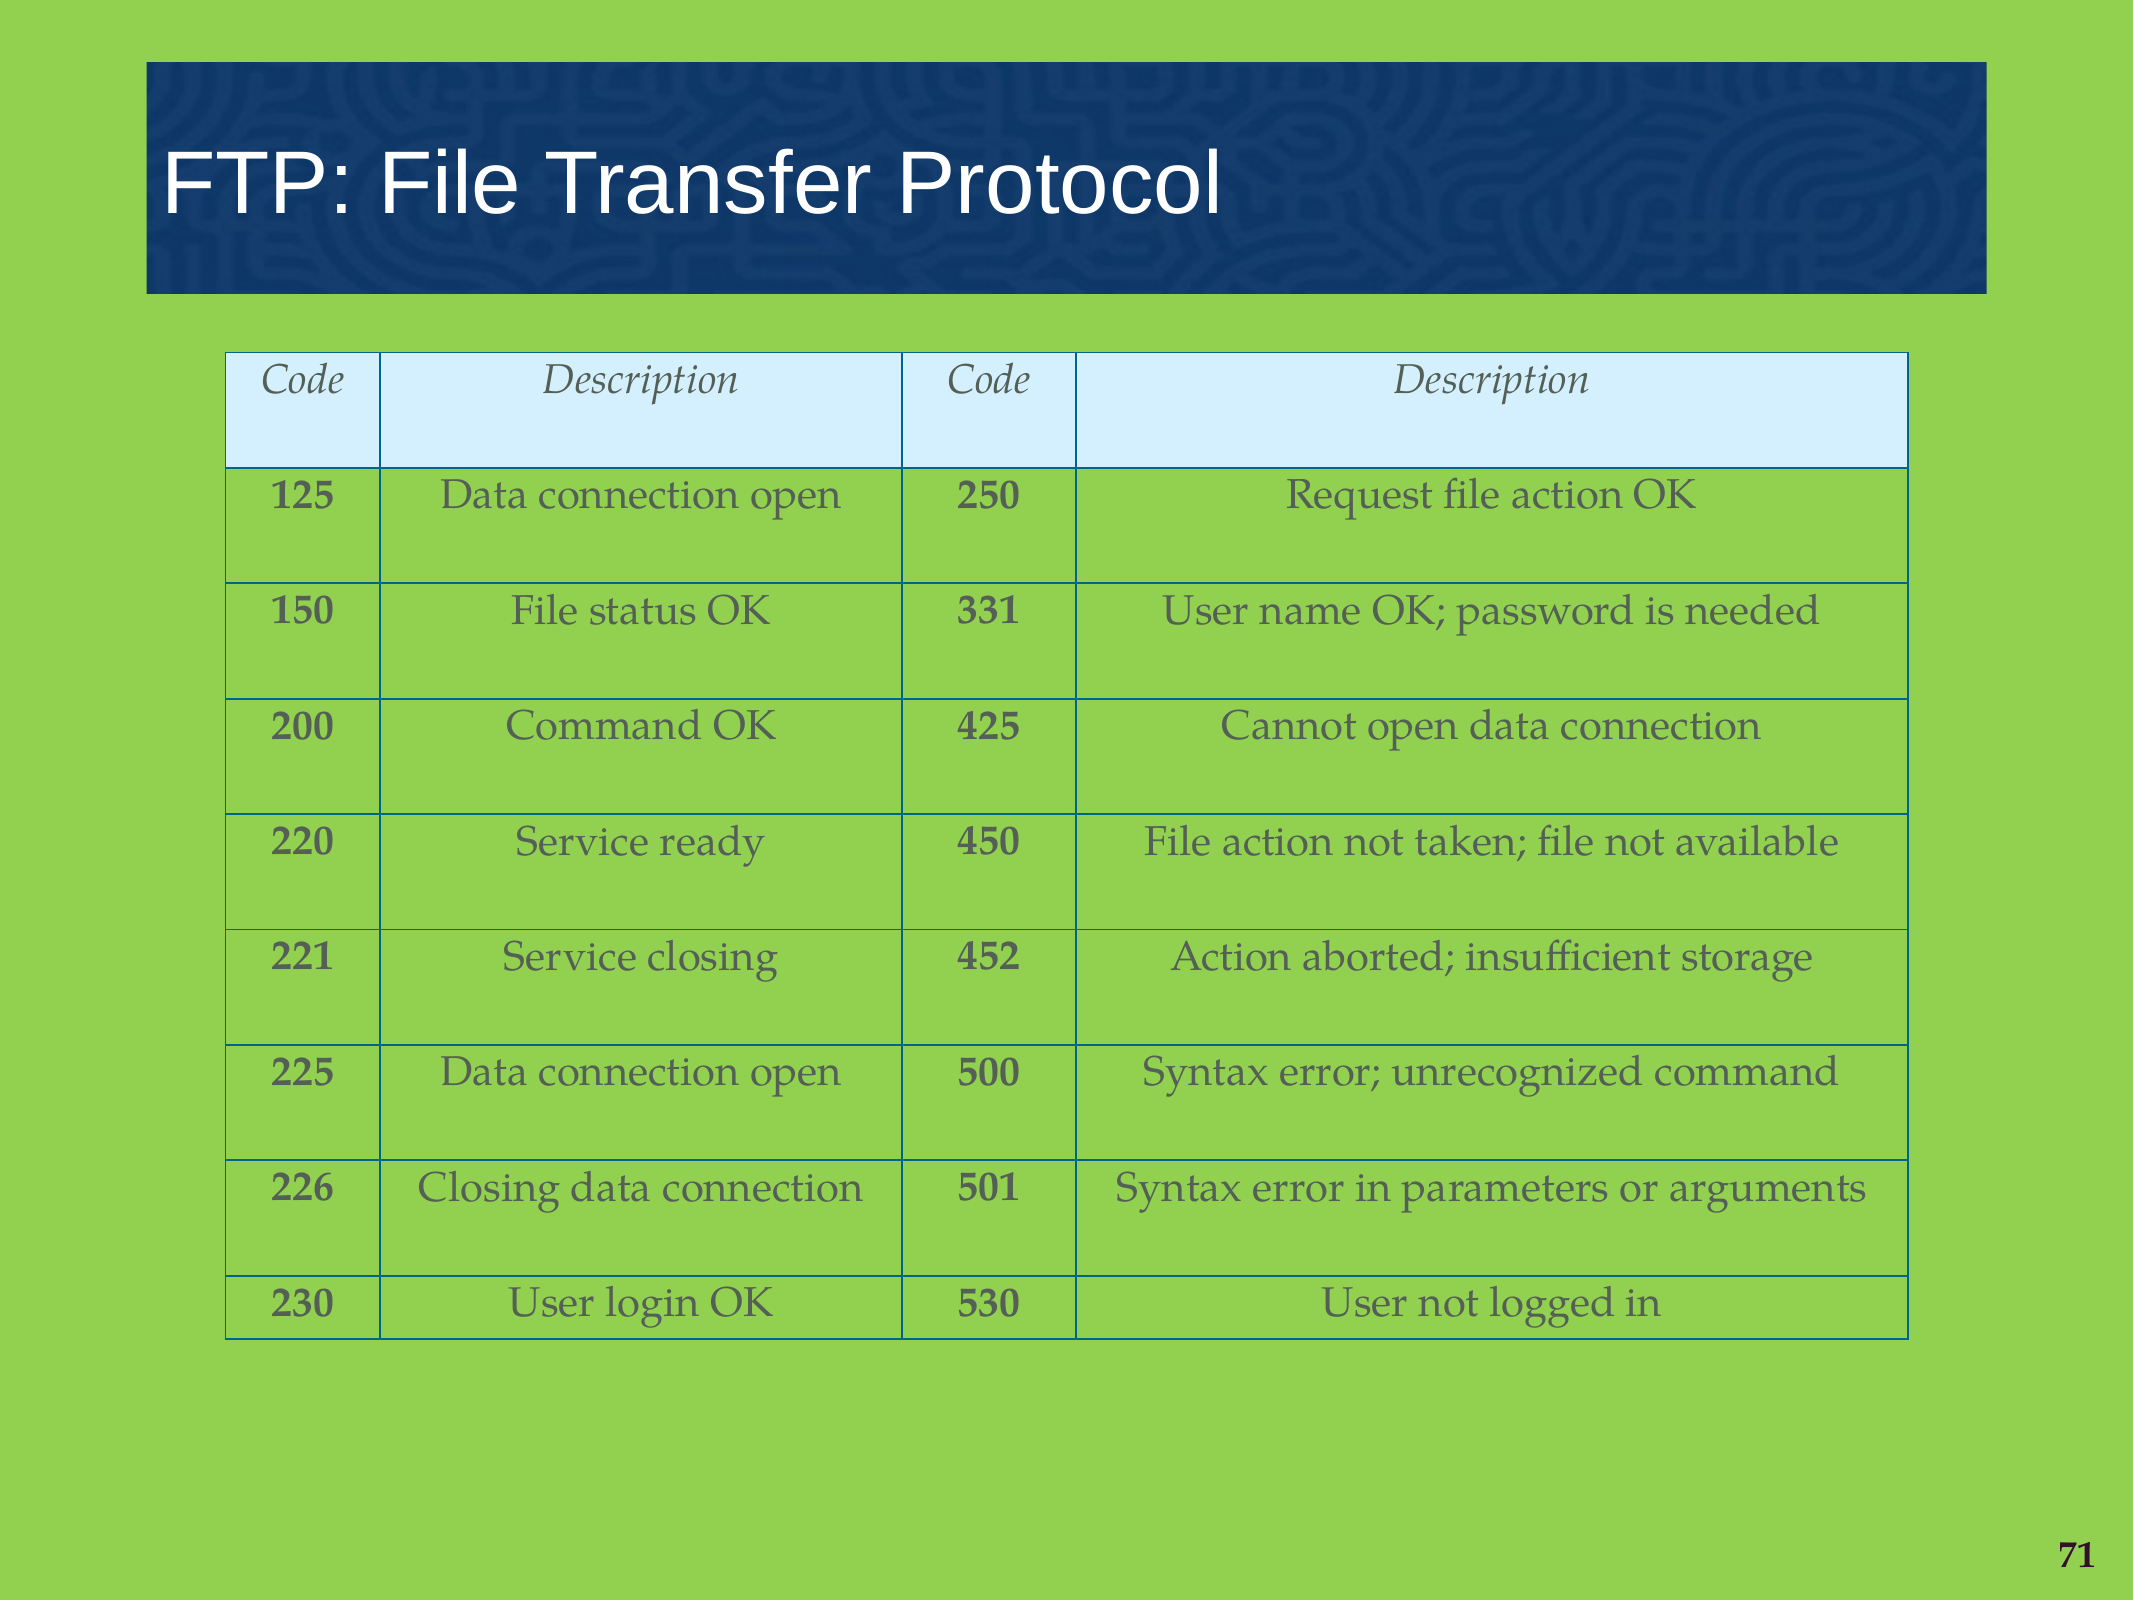

FTP: File Transfer Protocol
| Code | Description | Code | Description |
| --- | --- | --- | --- |
| 125 | Data connection open | 250 | Request file action OK |
| 150 | File status OK | 331 | User name OK; password is needed |
| 200 | Command OK | 425 | Cannot open data connection |
| 220 | Service ready | 450 | File action not taken; file not available |
| 221 | Service closing | 452 | Action aborted; insufficient storage |
| 225 | Data connection open | 500 | Syntax error; unrecognized command |
| 226 | Closing data connection | 501 | Syntax error in parameters or arguments |
| 230 | User login OK | 530 | User not logged in |
71